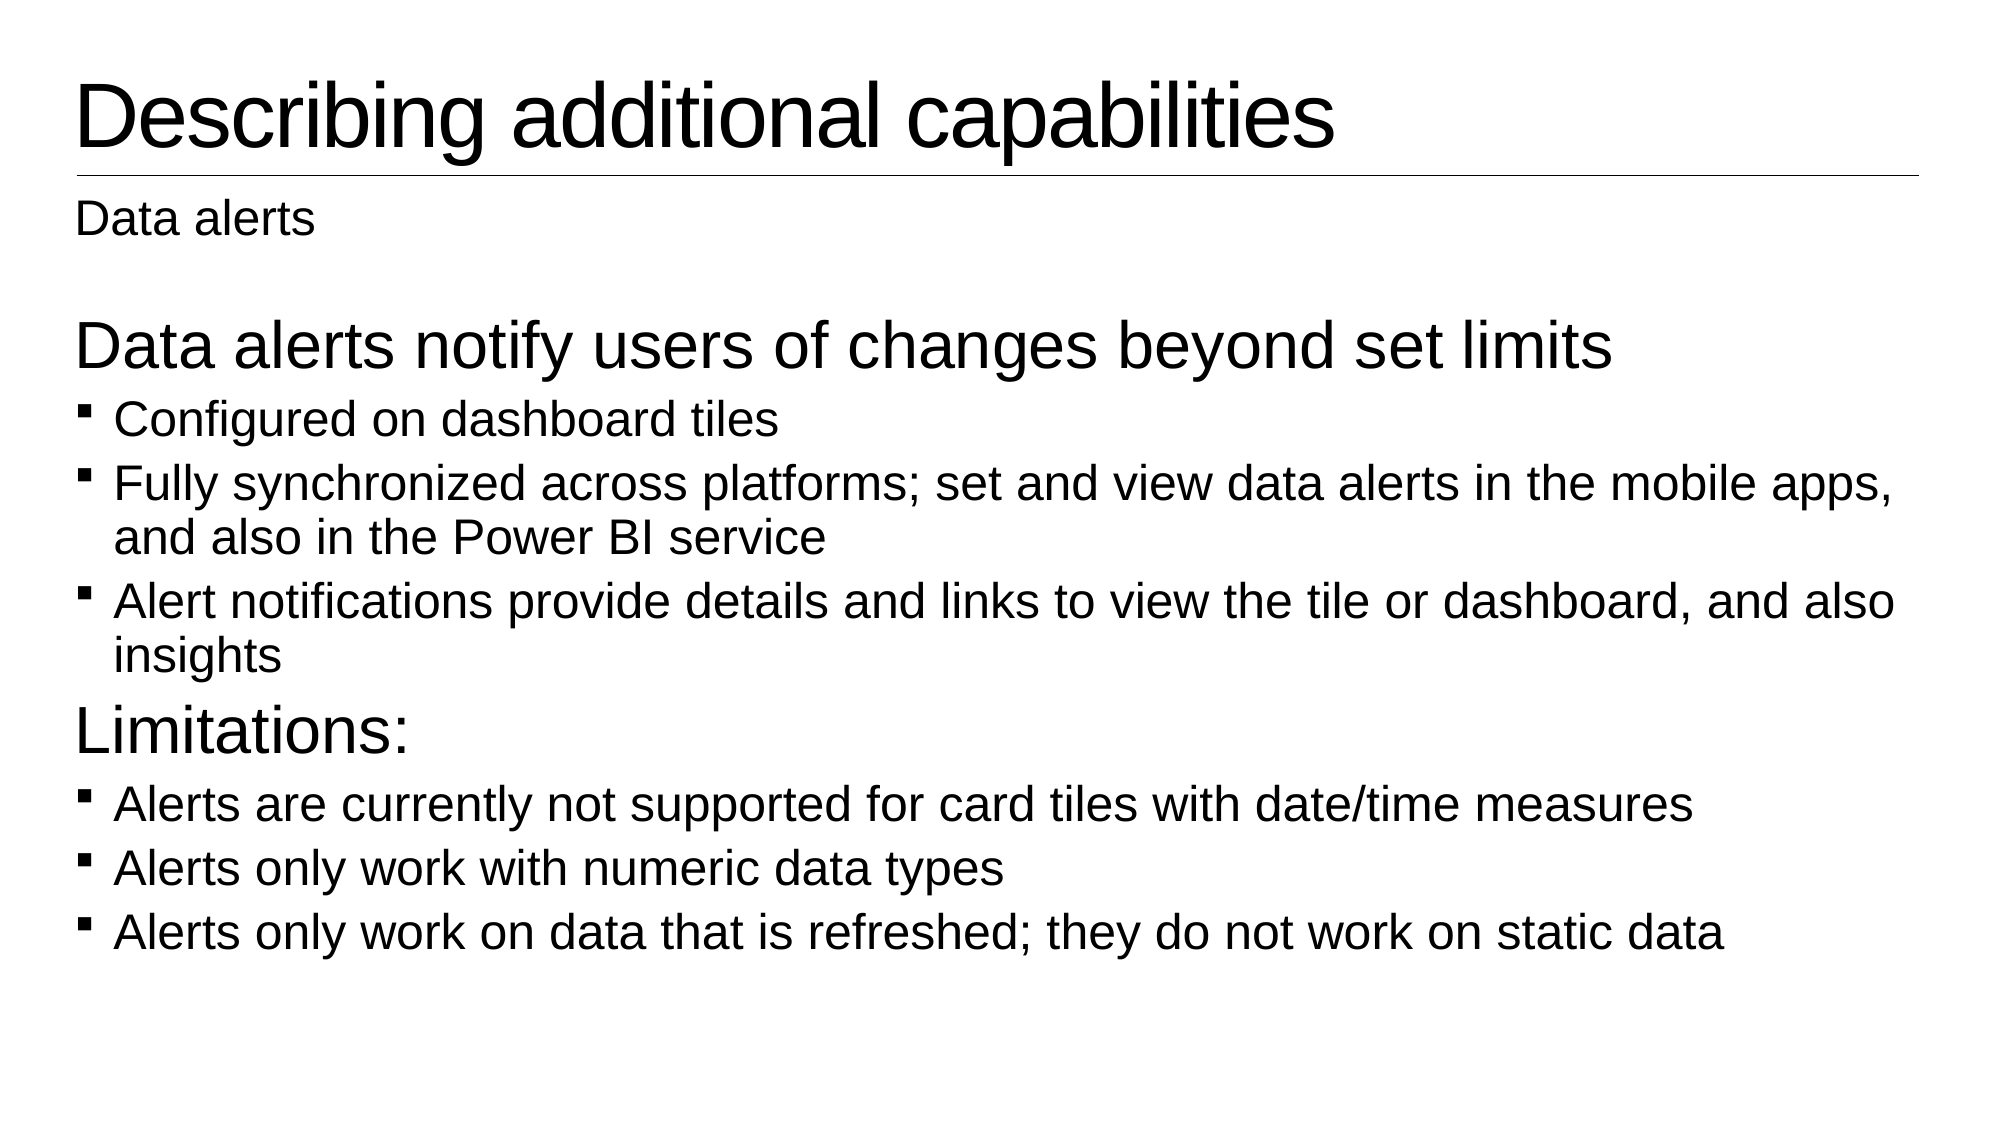

# Describing additional capabilities
Data alerts
Data alerts notify users of changes beyond set limits
Configured on dashboard tiles
Fully synchronized across platforms; set and view data alerts in the mobile apps, and also in the Power BI service
Alert notifications provide details and links to view the tile or dashboard, and also insights
Limitations:
Alerts are currently not supported for card tiles with date/time measures
Alerts only work with numeric data types
Alerts only work on data that is refreshed; they do not work on static data